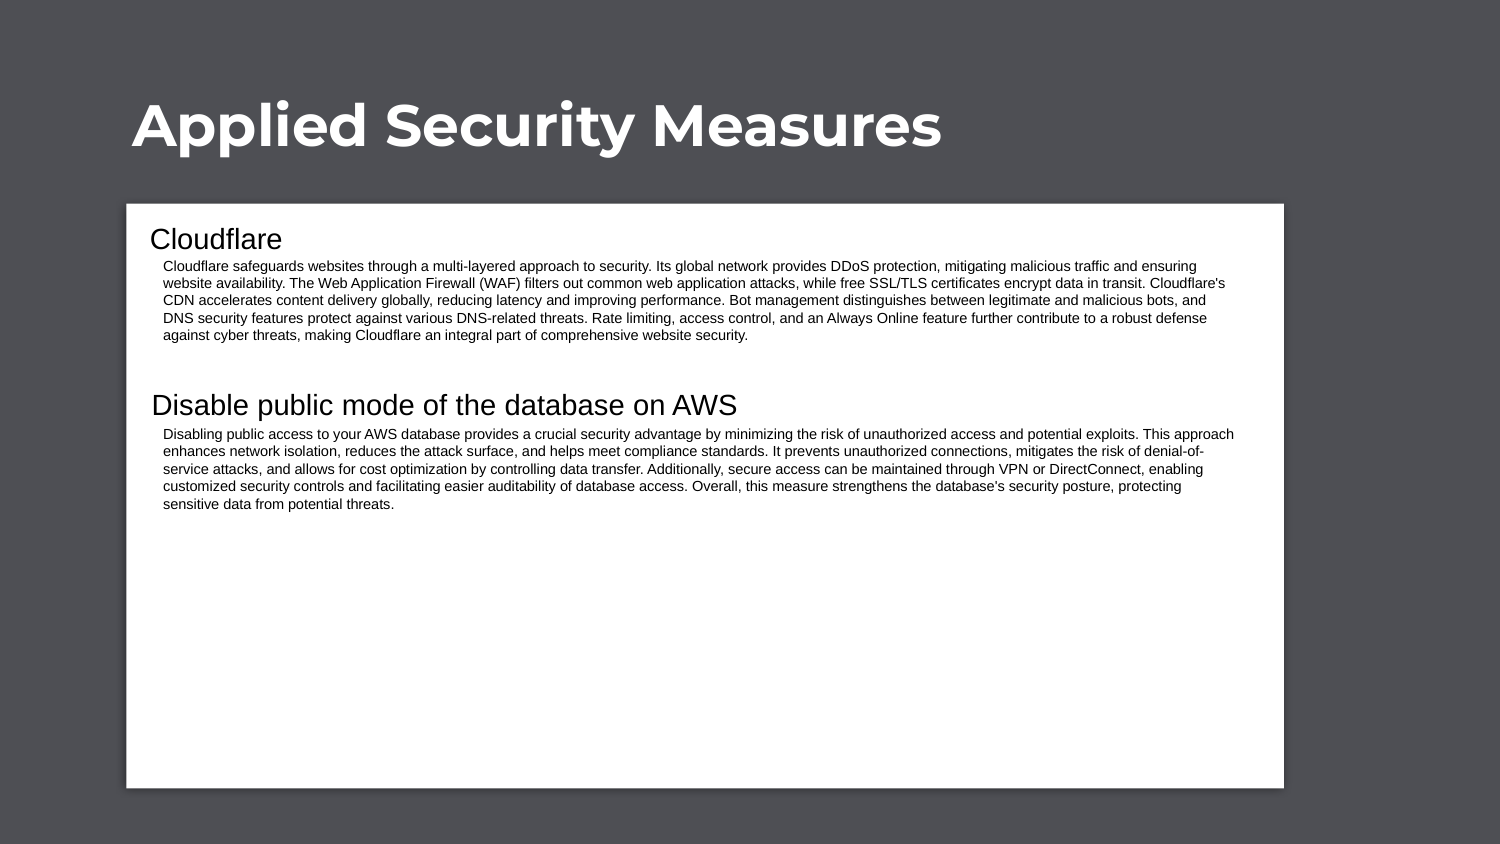

# Applied Security Measures

Cloudflare
Cloudflare safeguards websites through a multi-layered approach to security. Its global network provides DDoS protection, mitigating malicious traffic and ensuring website availability. The Web Application Firewall (WAF) filters out common web application attacks, while free SSL/TLS certificates encrypt data in transit. Cloudflare's CDN accelerates content delivery globally, reducing latency and improving performance. Bot management distinguishes between legitimate and malicious bots, and DNS security features protect against various DNS-related threats. Rate limiting, access control, and an Always Online feature further contribute to a robust defense against cyber threats, making Cloudflare an integral part of comprehensive website security.
Disable public mode of the database on AWS
Disabling public access to your AWS database provides a crucial security advantage by minimizing the risk of unauthorized access and potential exploits. This approach enhances network isolation, reduces the attack surface, and helps meet compliance standards. It prevents unauthorized connections, mitigates the risk of denial-of-service attacks, and allows for cost optimization by controlling data transfer. Additionally, secure access can be maintained through VPN or DirectConnect, enabling customized security controls and facilitating easier auditability of database access. Overall, this measure strengthens the database's security posture, protecting sensitive data from potential threats.